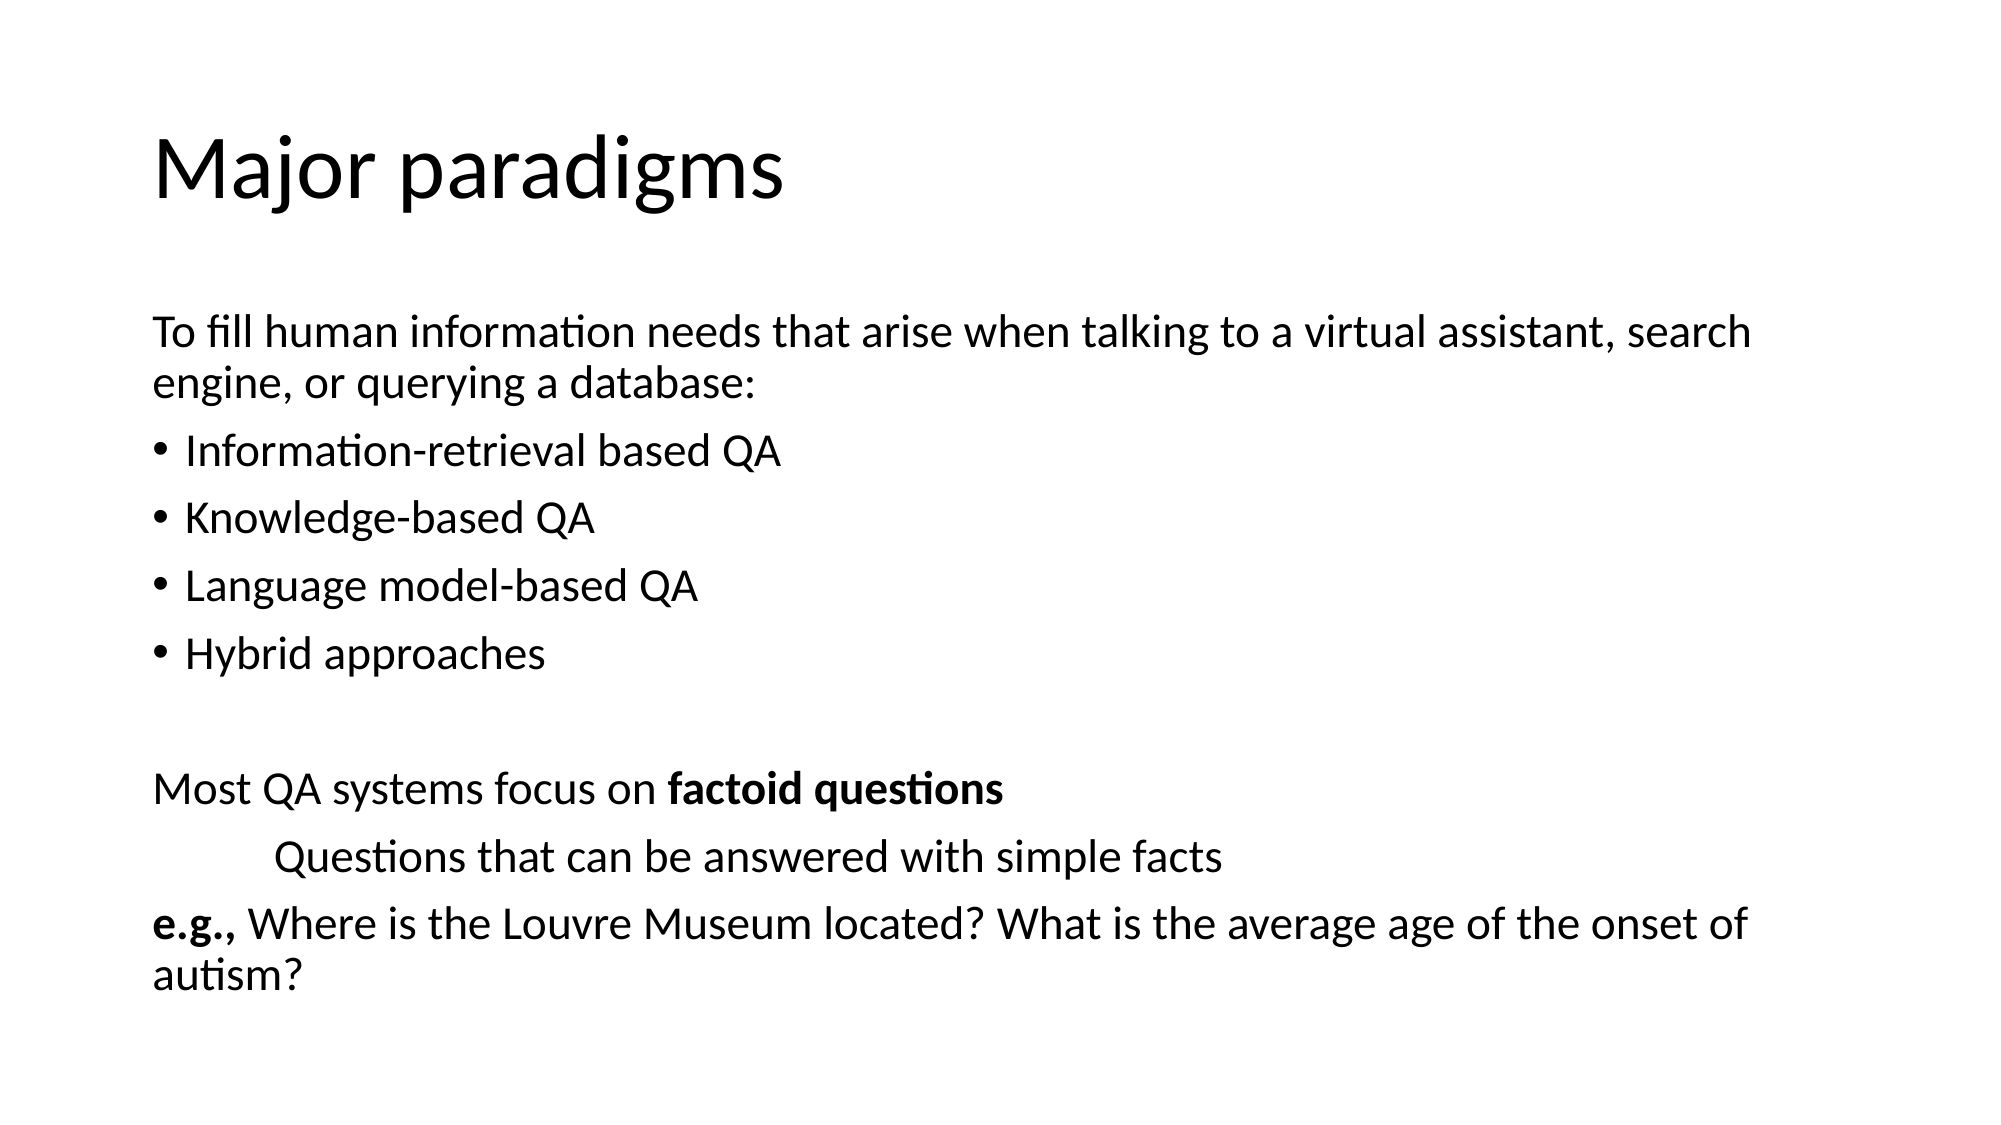

# Major paradigms
To fill human information needs that arise when talking to a virtual assistant, search engine, or querying a database:
Information-retrieval based QA
Knowledge-based QA
Language model-based QA
Hybrid approaches

Most QA systems focus on factoid questions
	Questions that can be answered with simple facts
e.g., Where is the Louvre Museum located? What is the average age of the onset of autism?